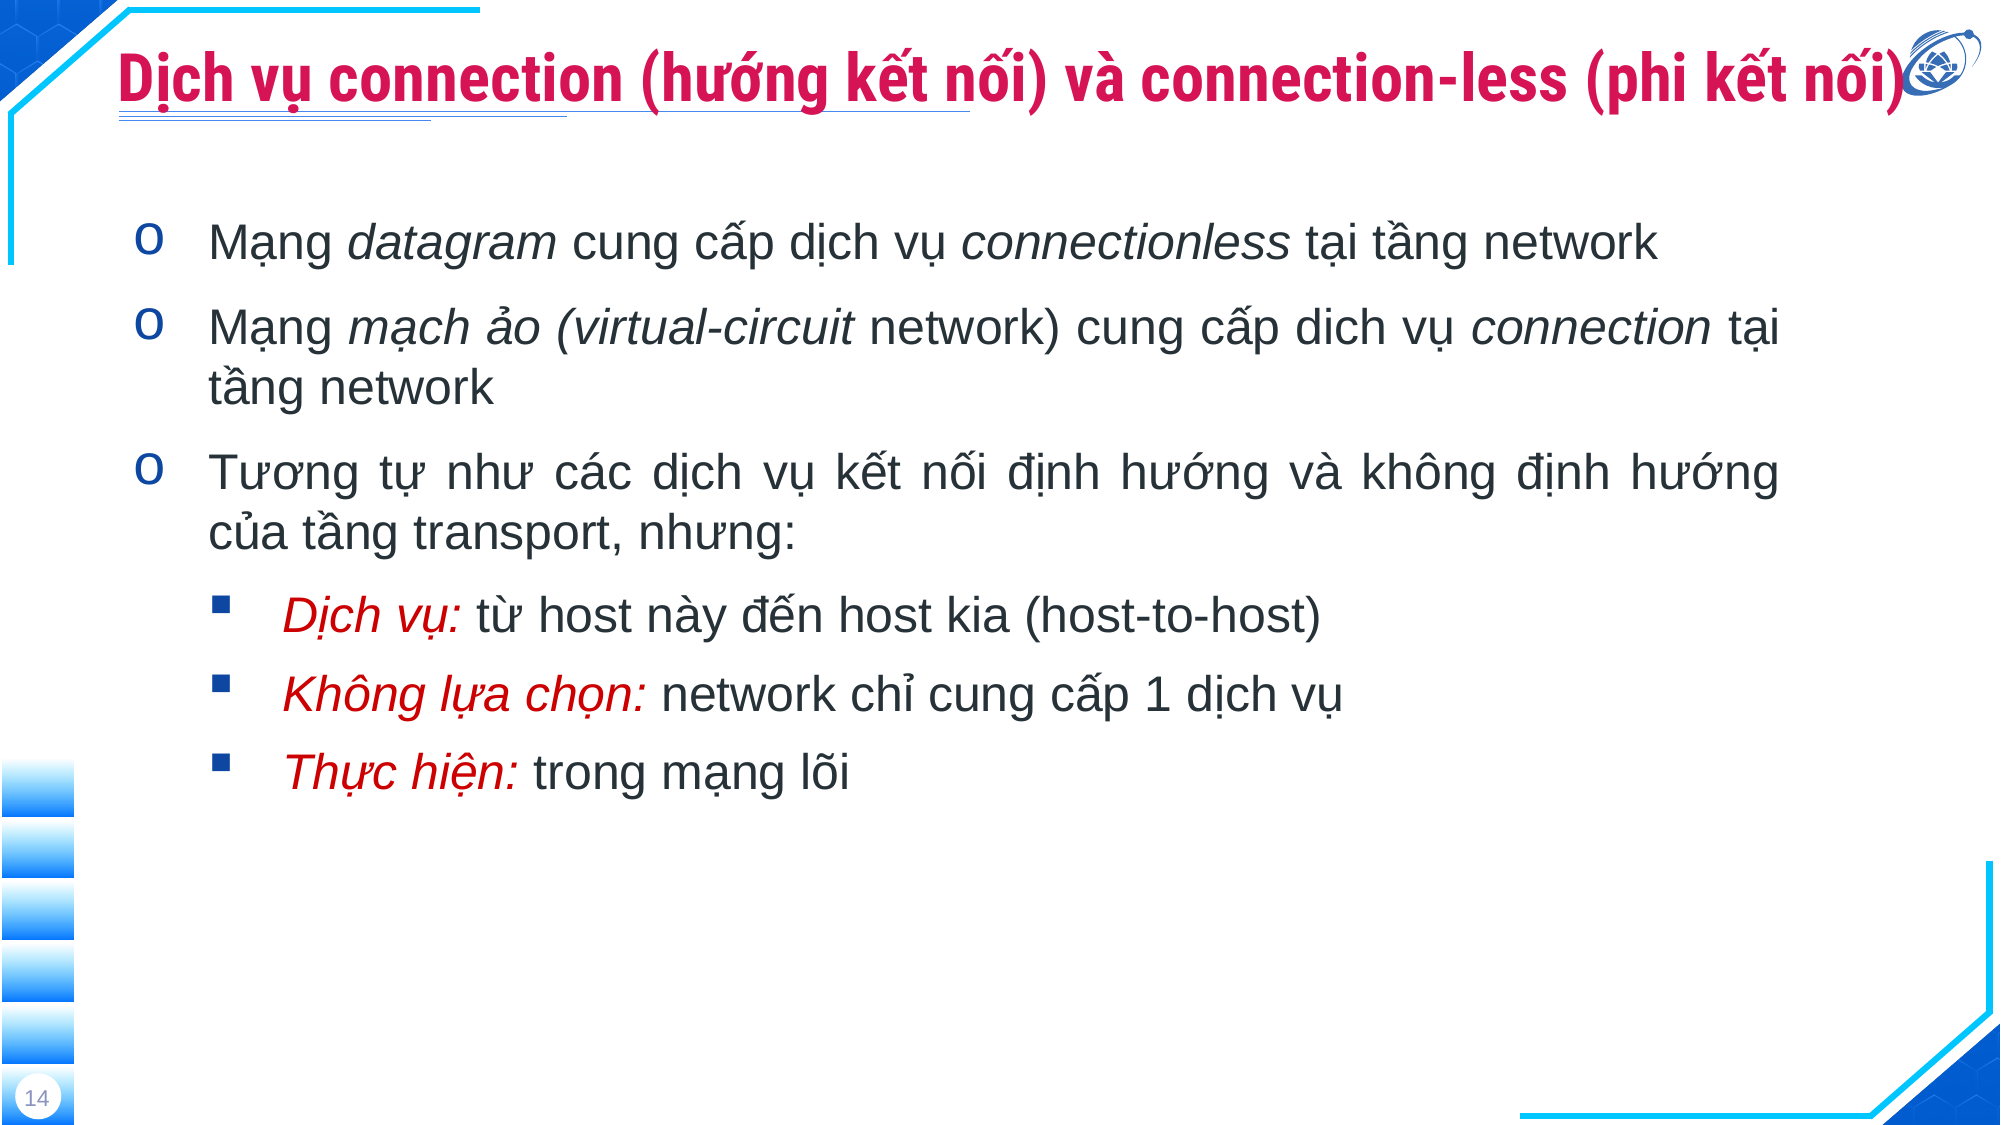

# Dịch vụ connection (hướng kết nối) và connection-less (phi kết nối)
Mạng datagram cung cấp dịch vụ connectionless tại tầng network
Mạng mạch ảo (virtual-circuit network) cung cấp dich vụ connection tại tầng network
Tương tự như các dịch vụ kết nối định hướng và không định hướng của tầng transport, nhưng:
Dịch vụ: từ host này đến host kia (host-to-host)
Không lựa chọn: network chỉ cung cấp 1 dịch vụ
Thực hiện: trong mạng lõi
14